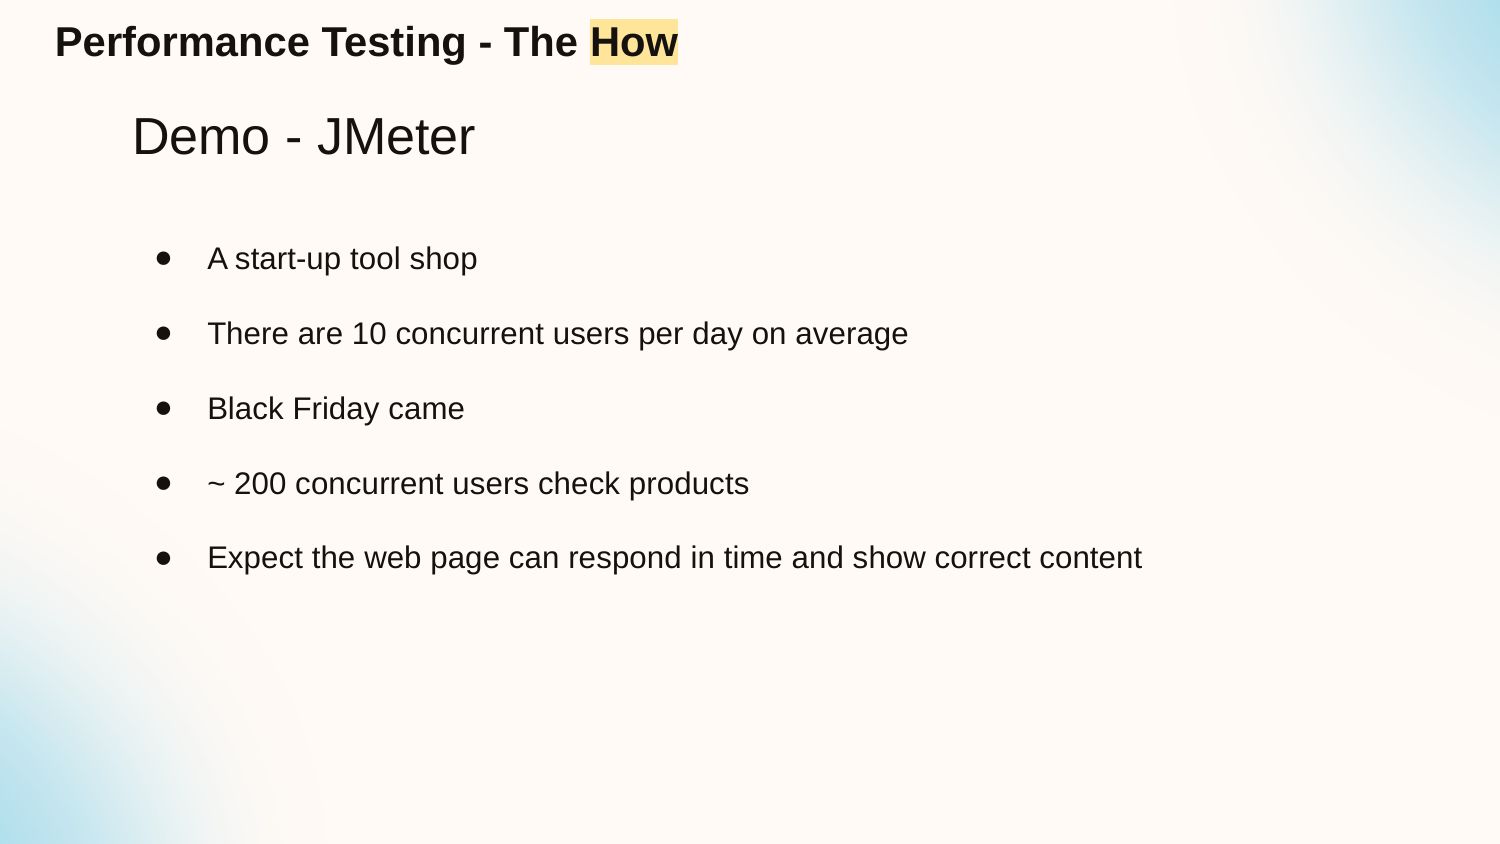

Demo - JMeter
A start-up tool shop

There are 10 concurrent users per day on average

Black Friday came

~ 200 concurrent users check products

Expect the web page can respond in time and show correct content